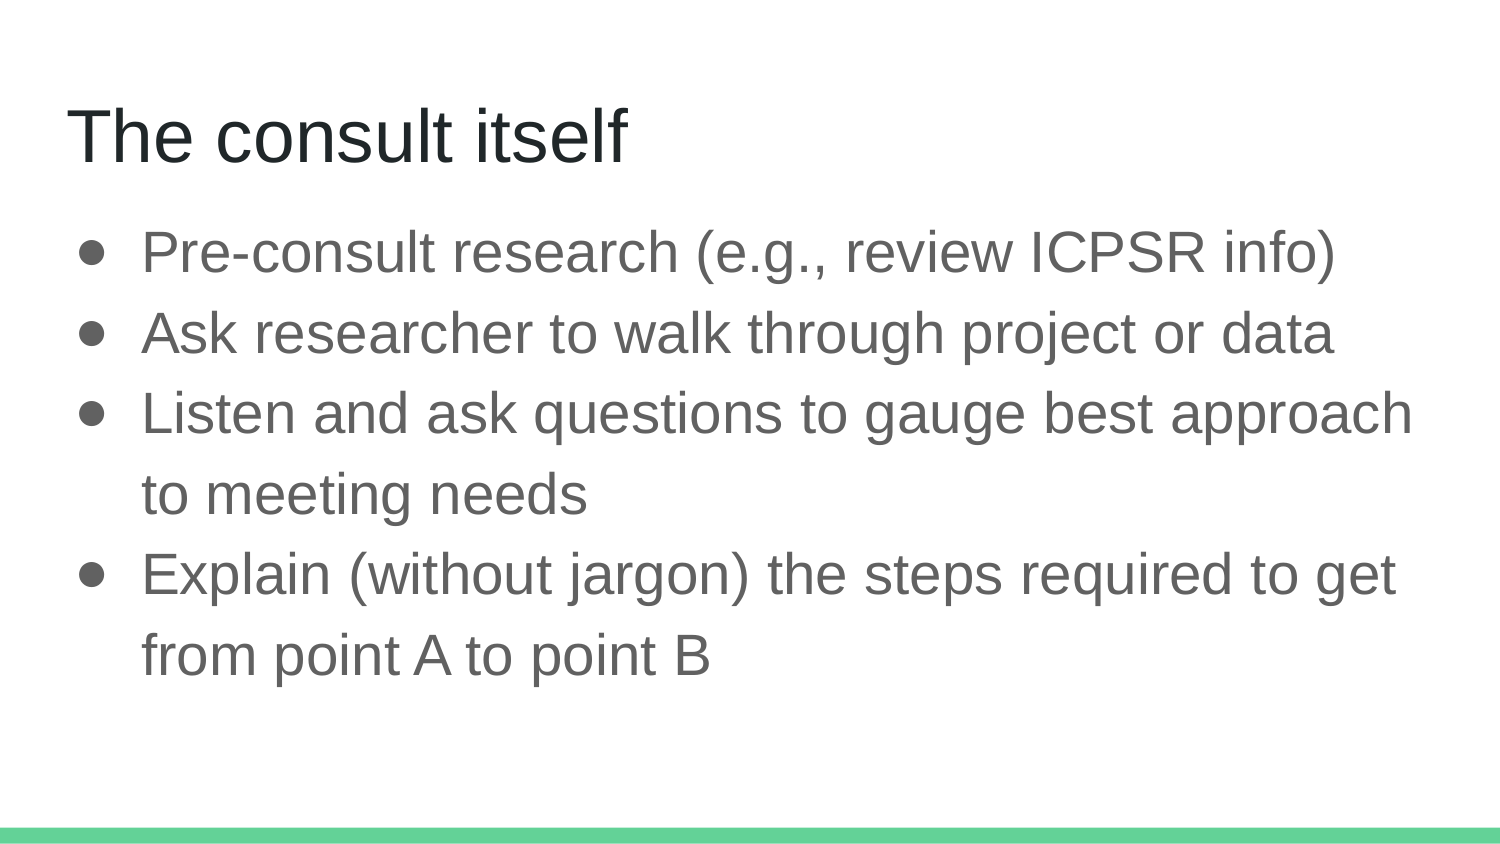

# The consult itself
Pre-consult research (e.g., review ICPSR info)
Ask researcher to walk through project or data
Listen and ask questions to gauge best approach to meeting needs
Explain (without jargon) the steps required to get from point A to point B